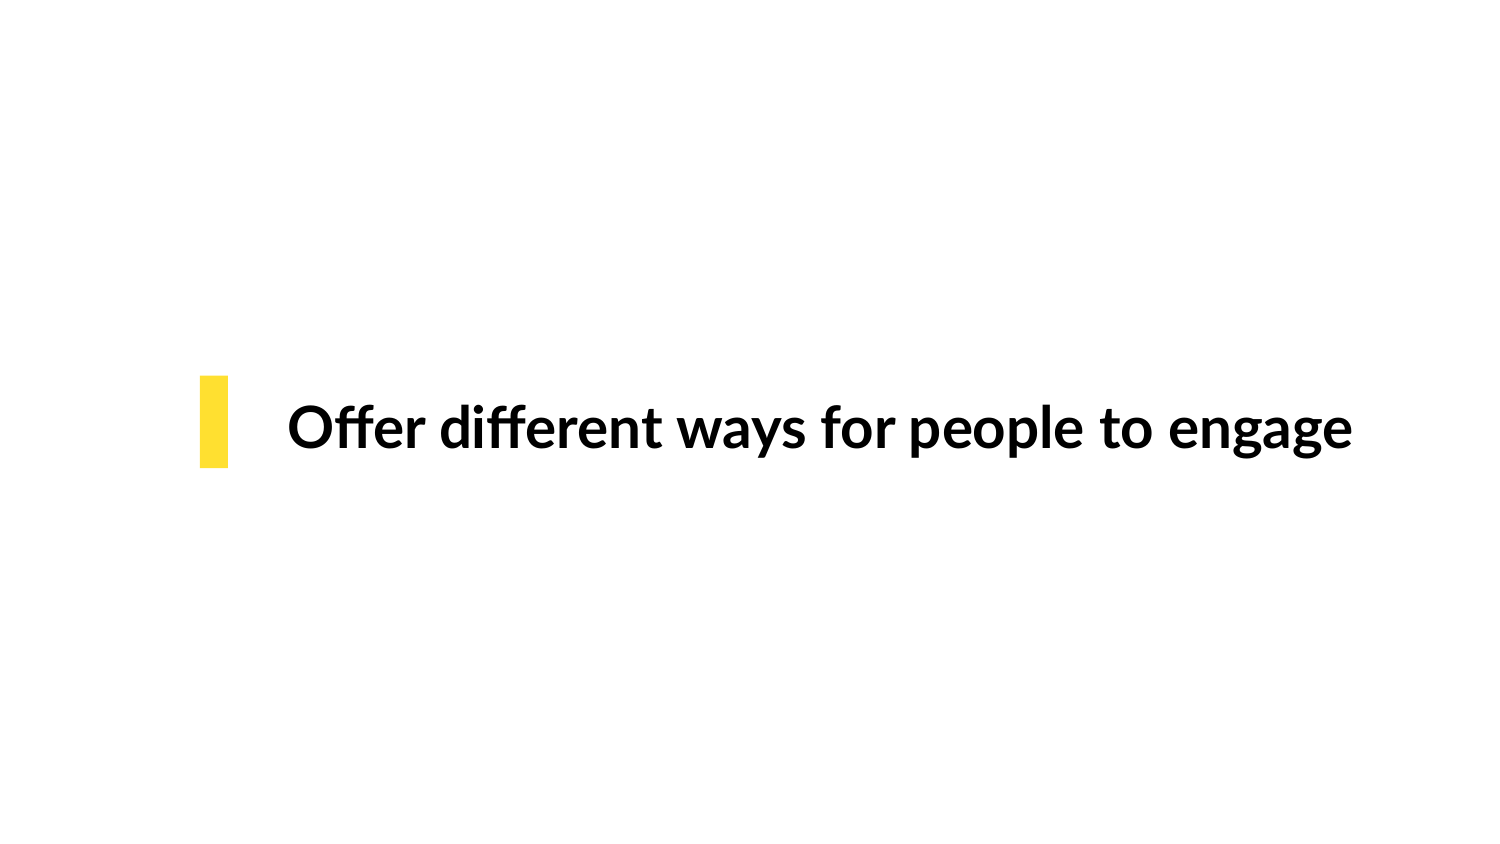

# Offer different ways for people to engage